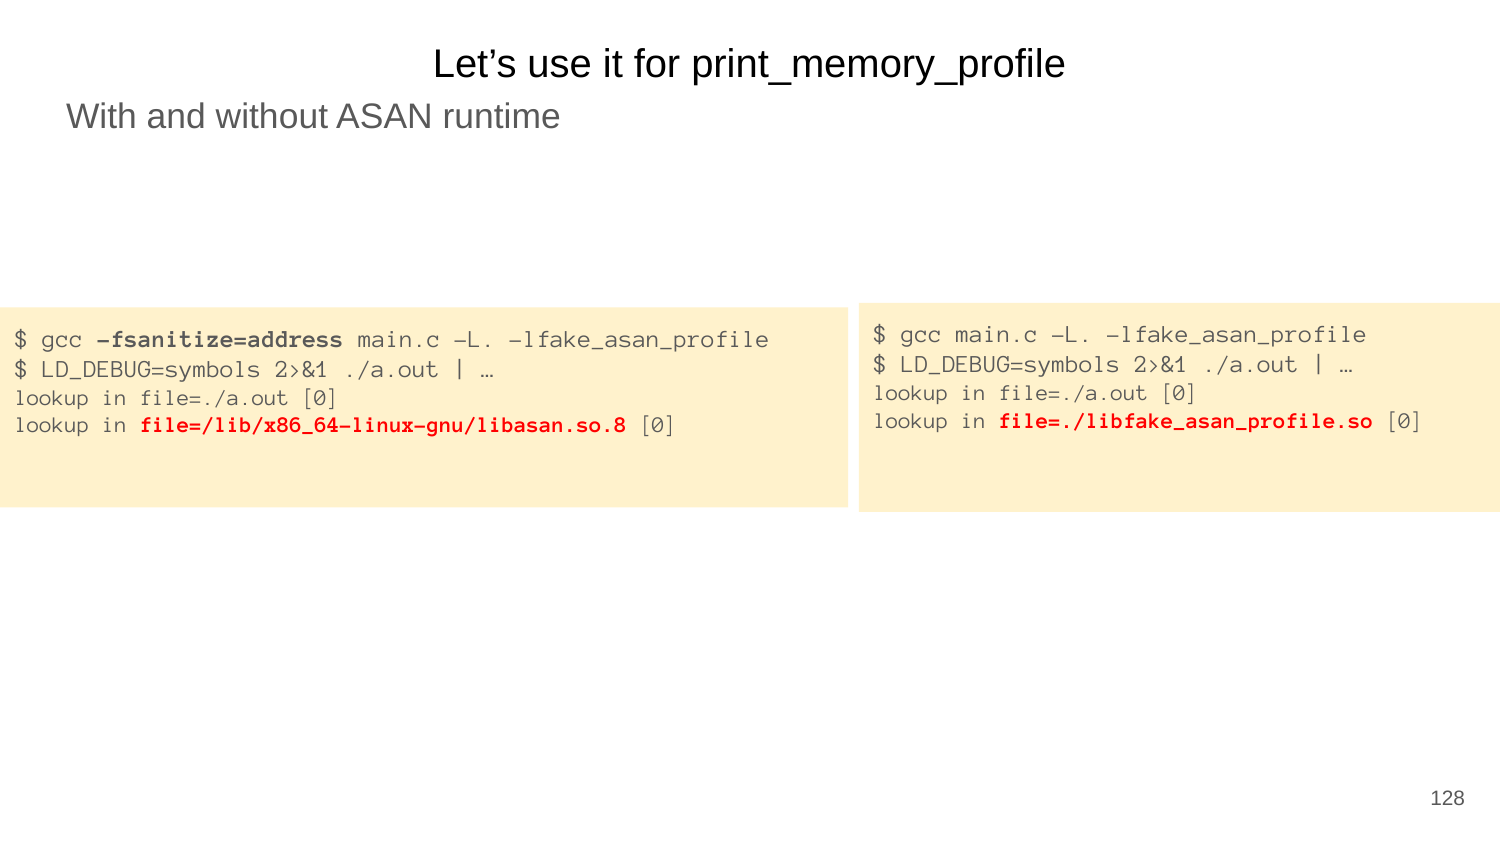

Let’s use it for print_memory_profile
With and without ASAN runtime

$ gcc main.c -L. -lfake_asan_profile
$ LD_DEBUG=symbols 2>&1 ./a.out | …
lookup in file=./a.out [0]
lookup in file=./libfake_asan_profile.so [0]

$ gcc -fsanitize=address main.c -L. -lfake_asan_profile
$ LD_DEBUG=symbols 2>&1 ./a.out | …
lookup in file=./a.out [0]
lookup in file=/lib/x86_64-linux-gnu/libasan.so.8 [0]

128